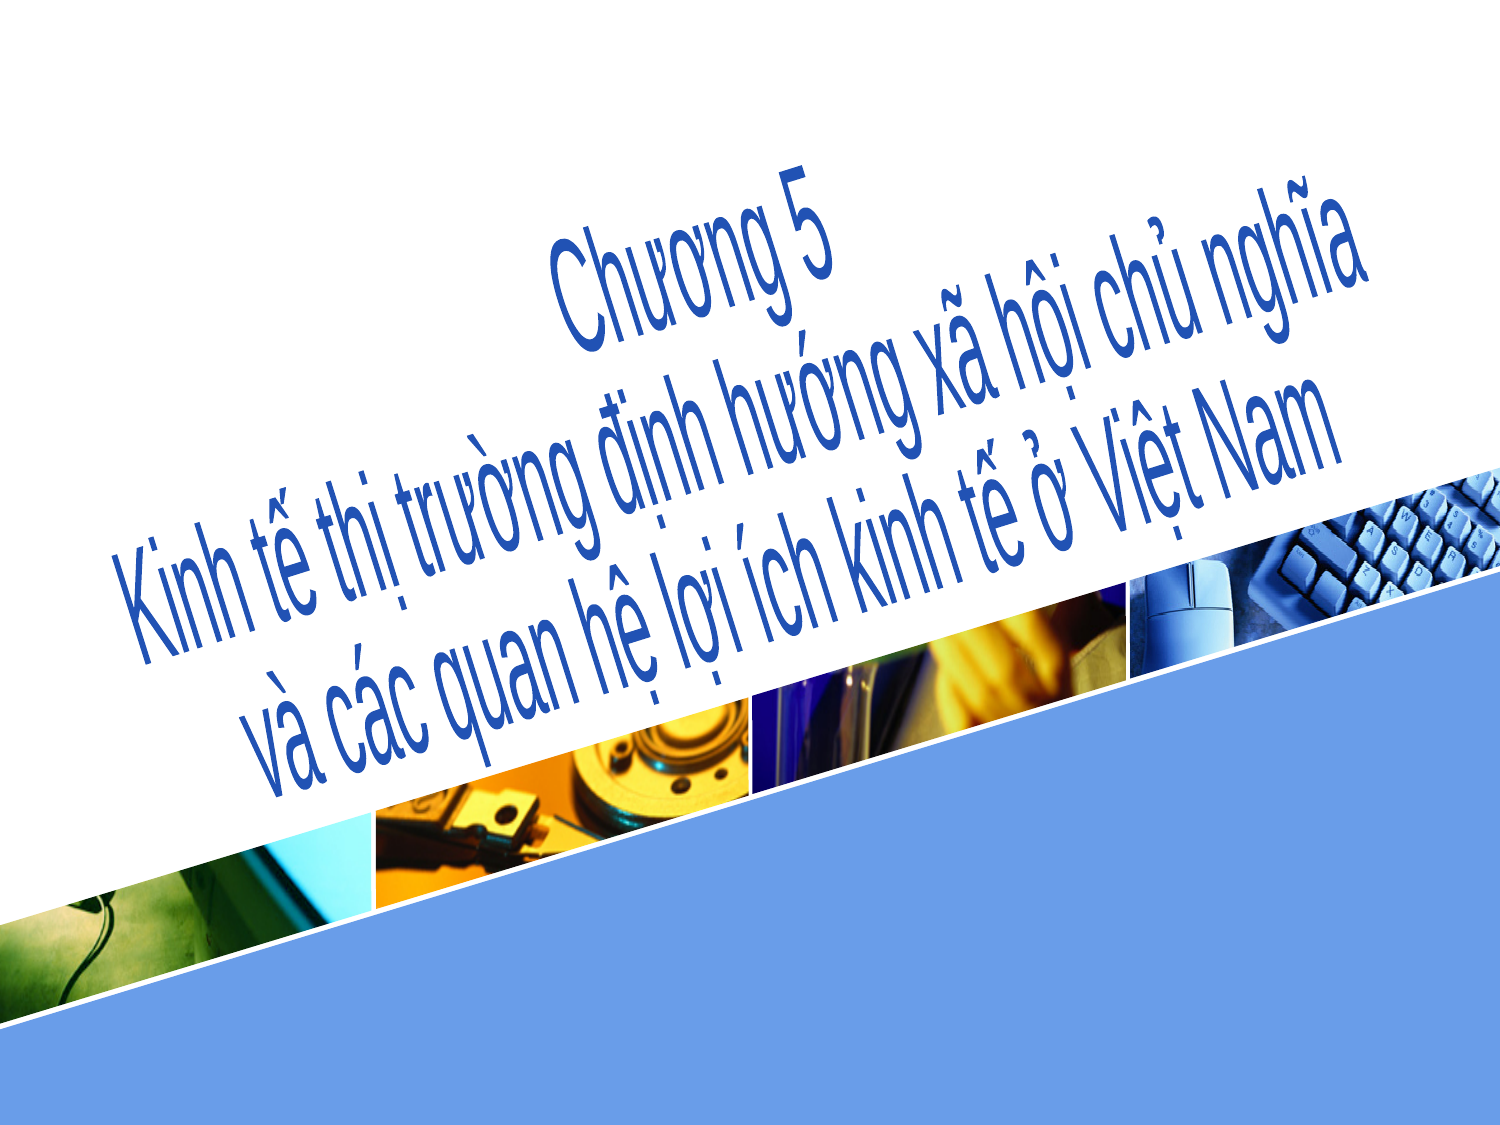

Chương 5
Kinh tế thị trường định hướng xã hội chủ nghĩa
và các quan hệ lợi ích kinh tế ở Việt Nam